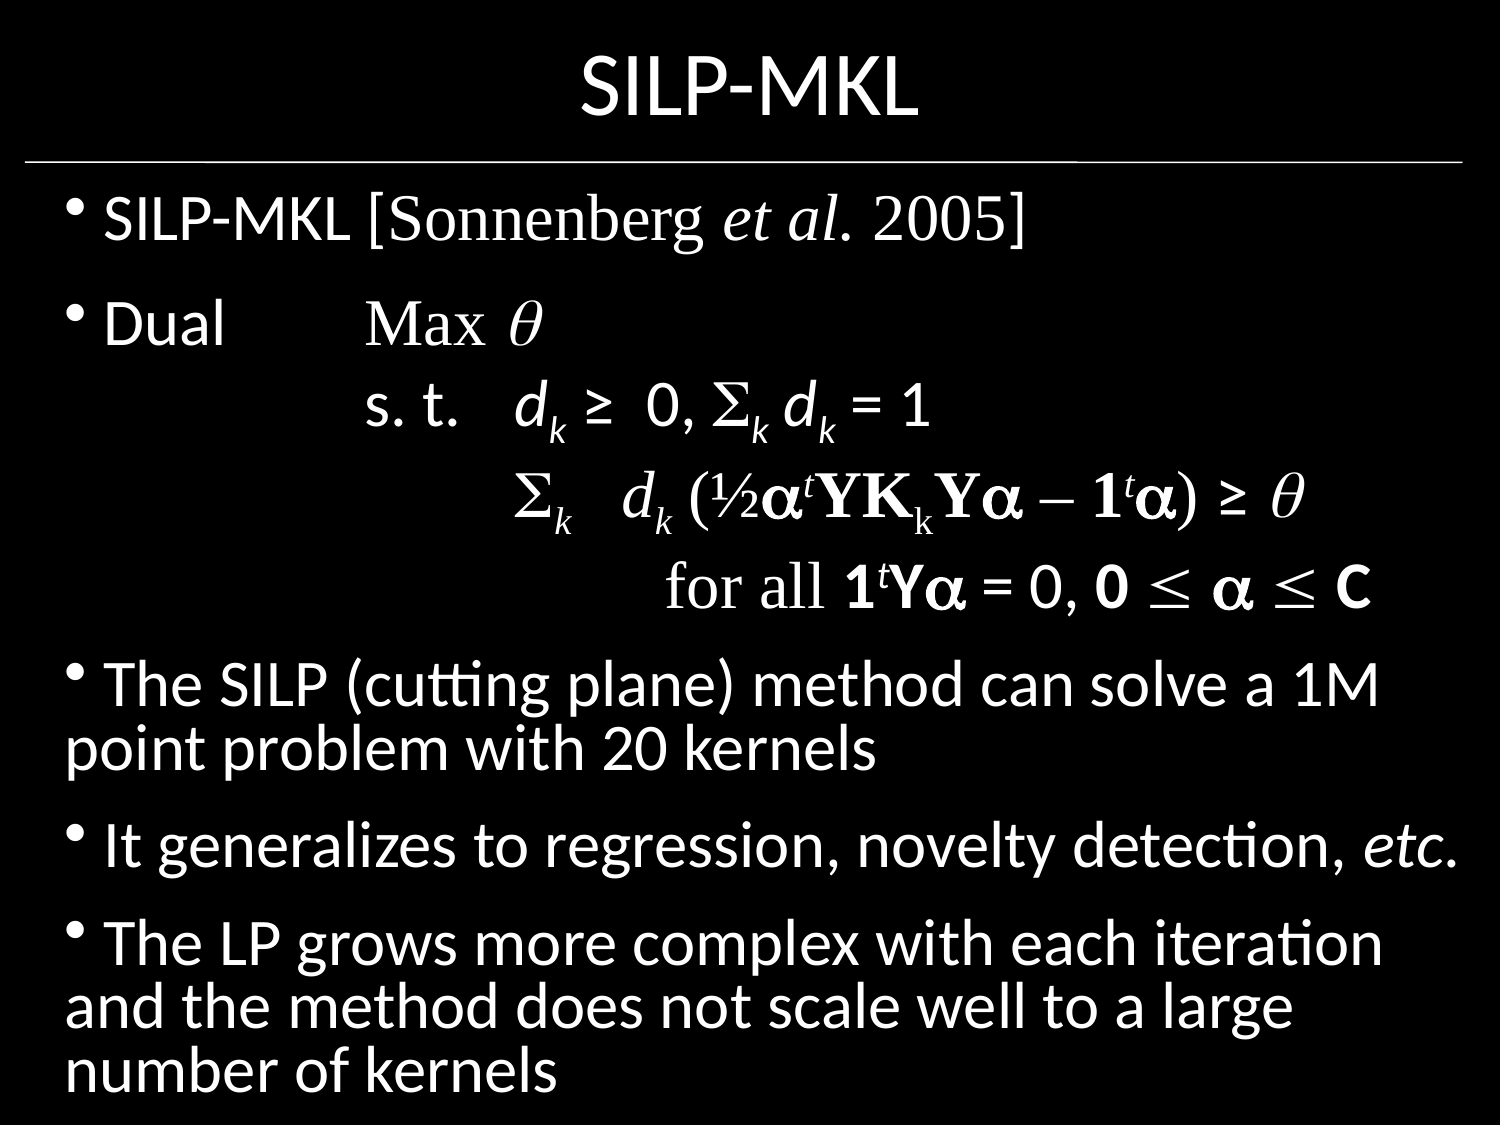

# SILP-MKL

 SILP-MKL [Sonnenberg et al. 2005]
 Dual	Max θ
		s. t.	dk ≥  0, Σk dk = 1
			Σk  dk (½αtYKkYα – 1tα) ≥ θ
				for all 1tYα = 0, 0 ≤ α ≤ C
 The SILP (cutting plane) method can solve a 1M point problem with 20 kernels
 It generalizes to regression, novelty detection, etc.
 The LP grows more complex with each iteration and the method does not scale well to a large number of kernels